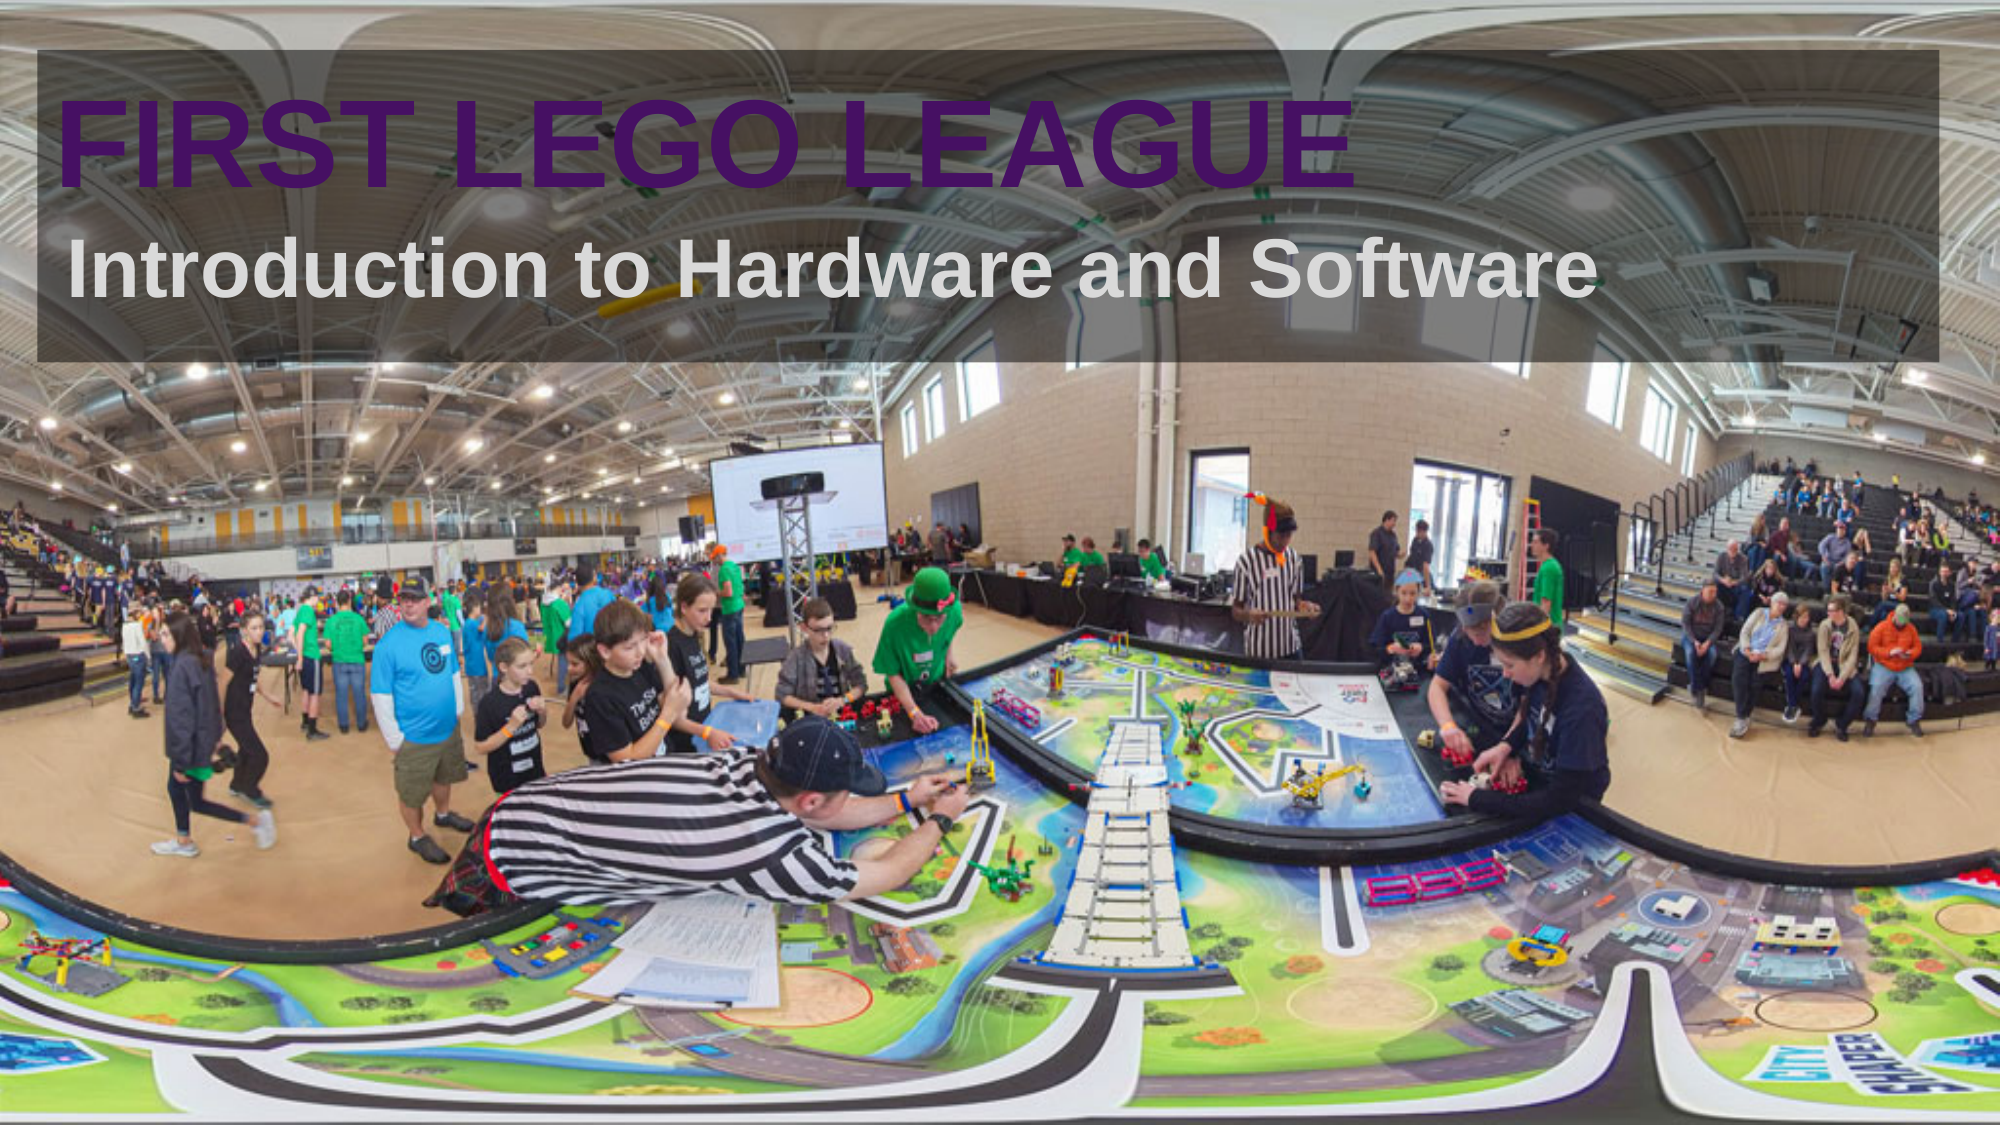

# First LEGO League
Introduction to Hardware and Software